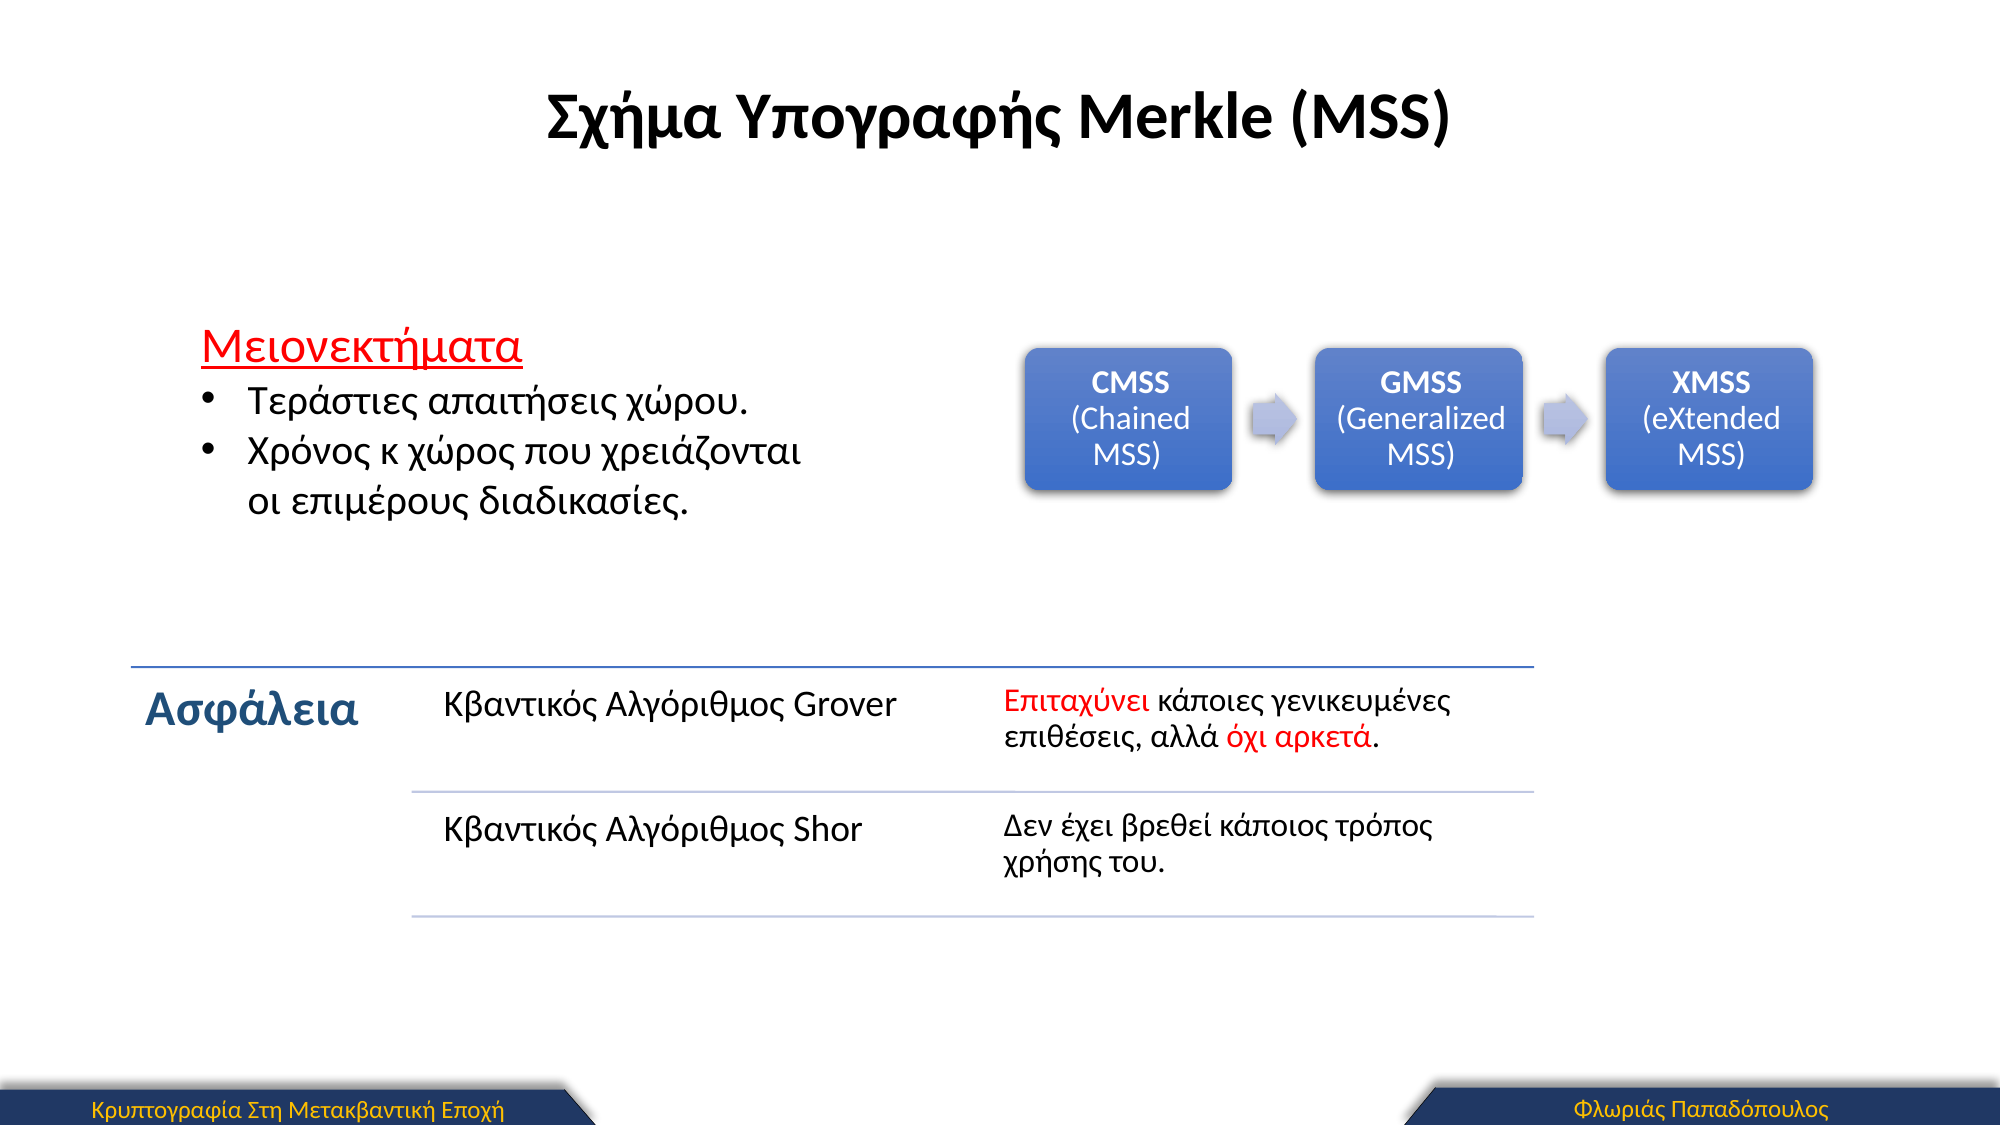

Σχήμα Υπογραφής Merkle (MSS)
Μειονεκτήματα
Τεράστιες απαιτήσεις χώρου.
Χρόνος κ χώρος που χρειάζονται οι επιμέρους διαδικασίες.
CMSS (Chained MSS)

GMSS (Generalized MSS)

XMSS (eXtended MSS)
Ασφάλεια
Κβαντικός Αλγόριθμος Grover
Επιταχύνει κάποιες γενικευμένες επιθέσεις, αλλά όχι αρκετά.
Κβαντικός Αλγόριθμος Shor
Δεν έχει βρεθεί κάποιος τρόπος χρήσης του.
Φλωριάς Παπαδόπουλος
Κρυπτογραφία Στη Μετακβαντική Εποχή